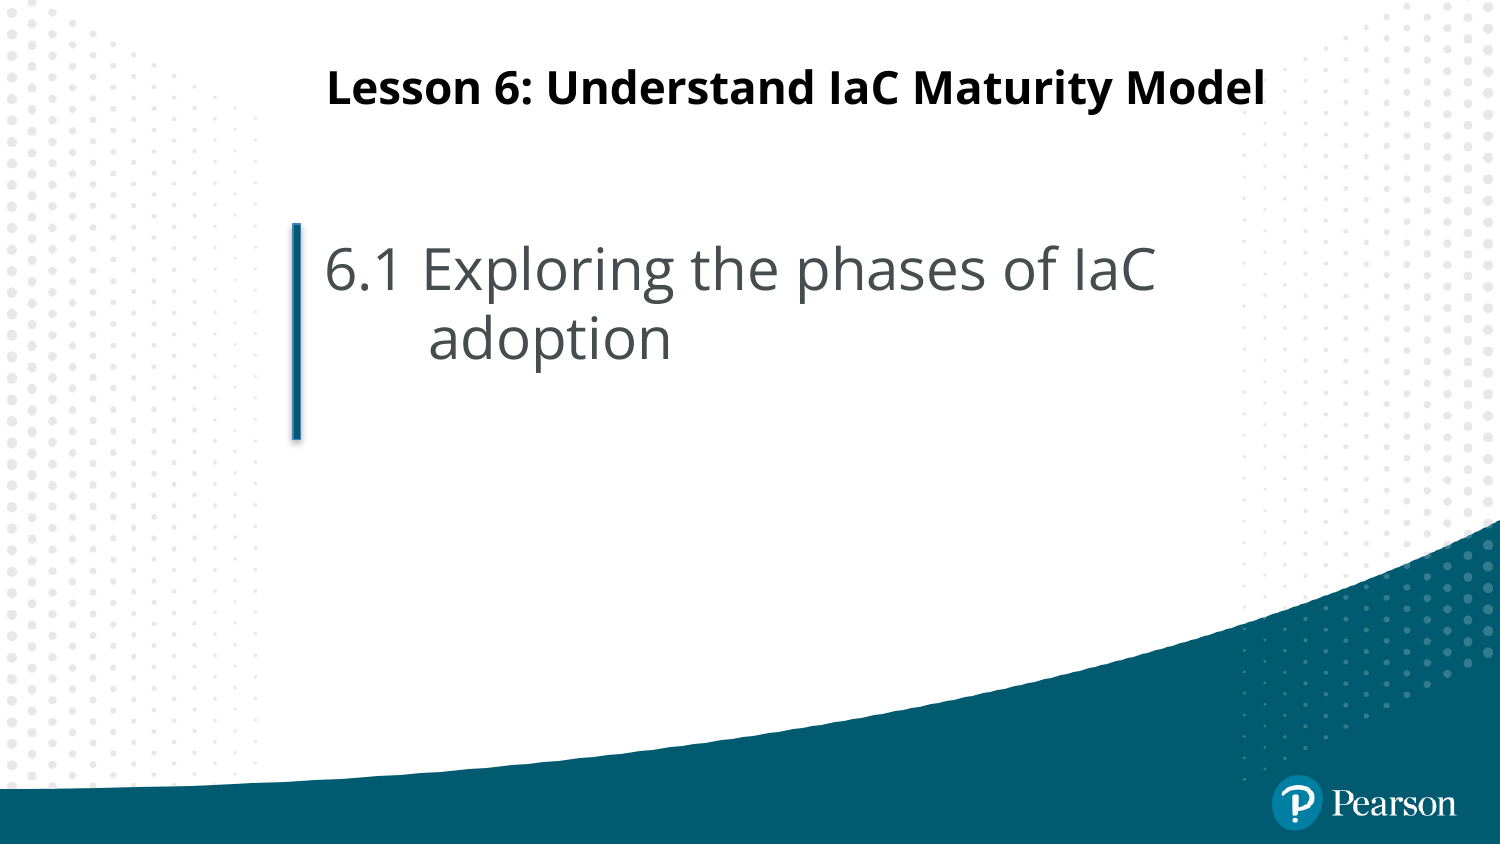

# Lesson 6: Understand IaC Maturity Model
6.1 Exploring the phases of IaC adoption